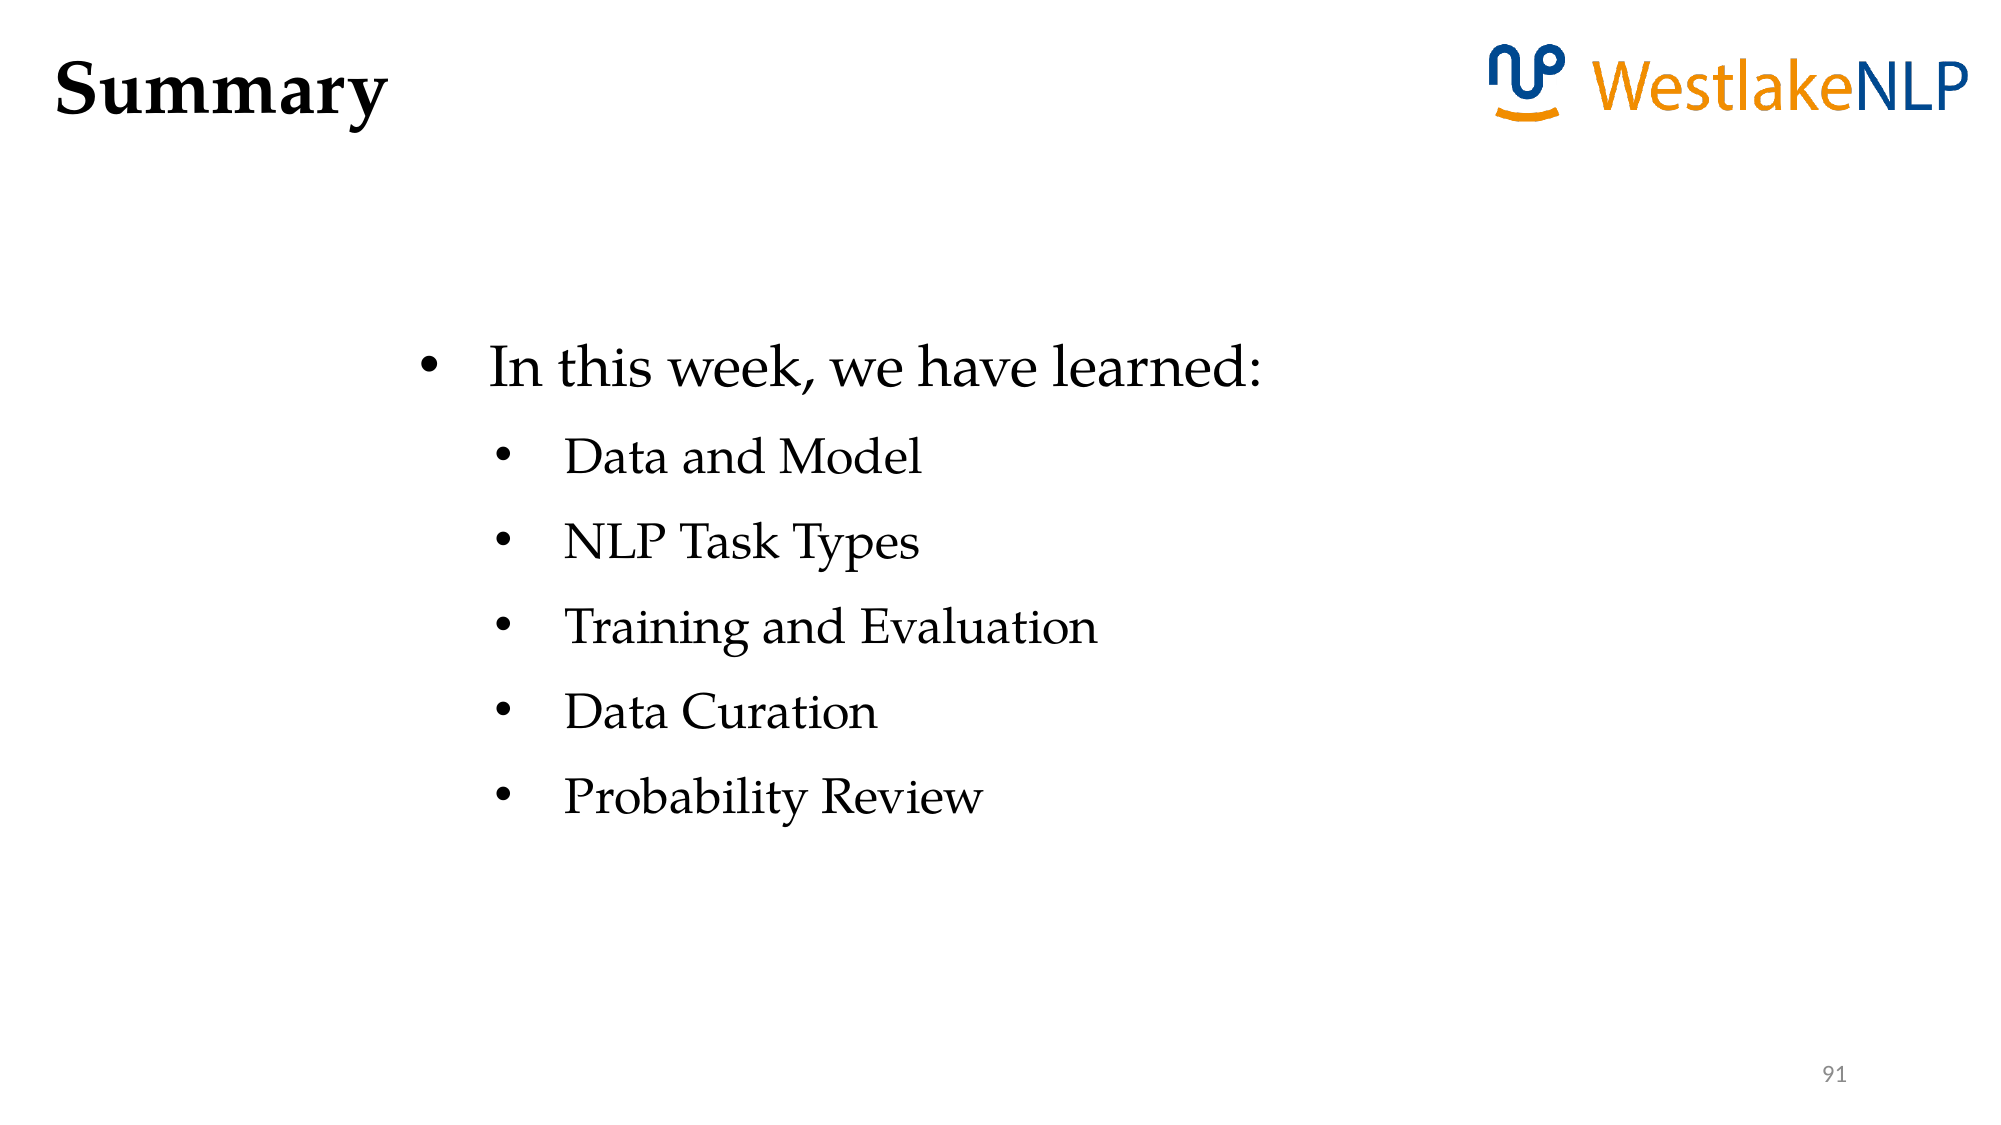

Summary
In this week, we have learned:
Data and Model
NLP Task Types
Training and Evaluation
Data Curation
Probability Review
91